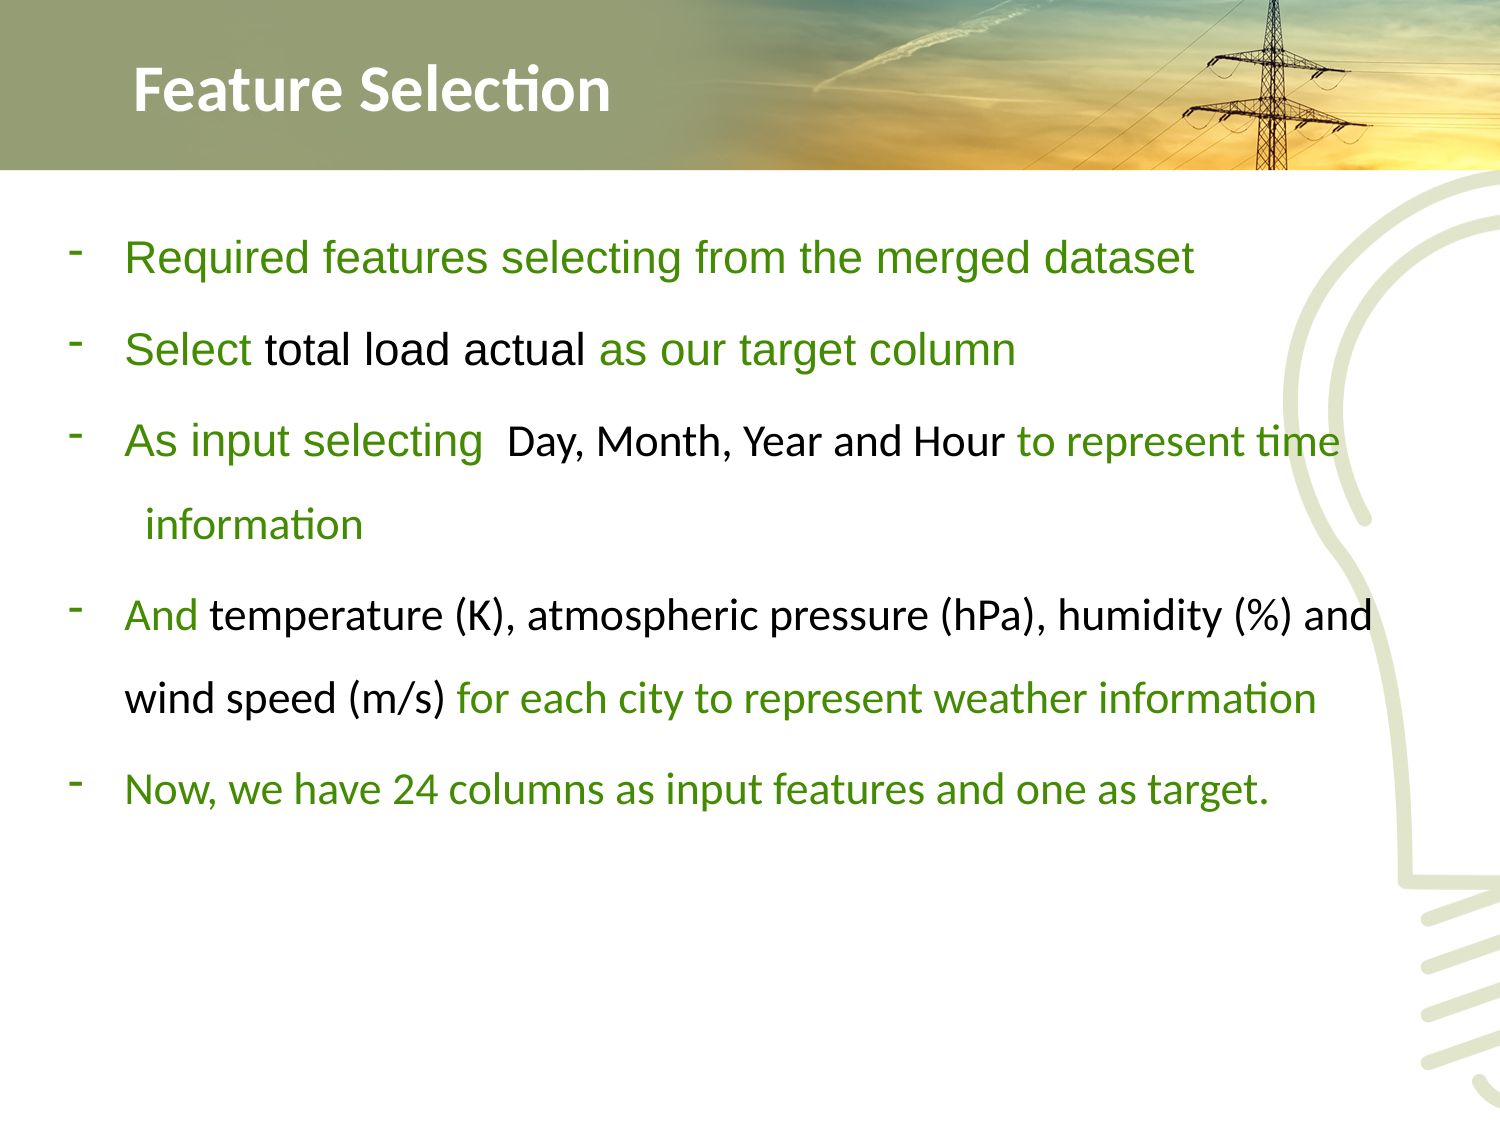

# Feature Selection
Required features selecting from the merged dataset
Select total load actual as our target column
As input selecting  Day, Month, Year and Hour to represent time            information
And temperature (K), atmospheric pressure (hPa), humidity (%) and   wind speed (m/s) for each city to represent weather information
Now, we have 24 columns as input features and one as target.